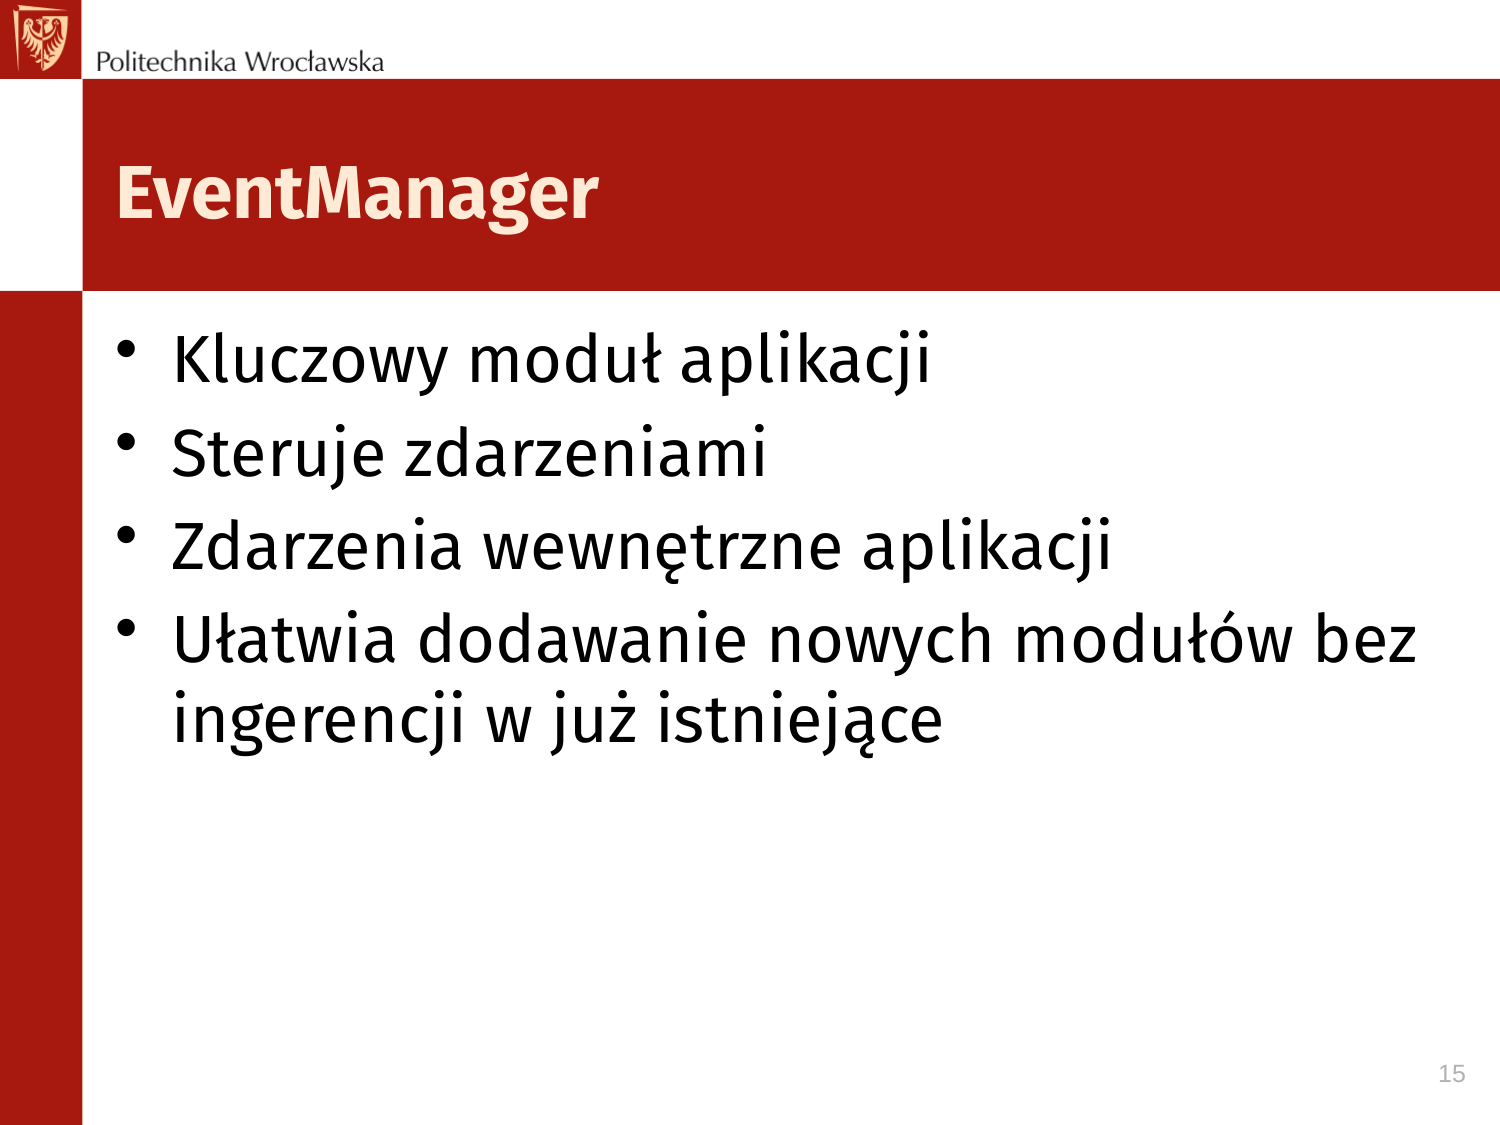

# EventManager
Kluczowy moduł aplikacji
Steruje zdarzeniami
Zdarzenia wewnętrzne aplikacji
Ułatwia dodawanie nowych modułów bez ingerencji w już istniejące
15